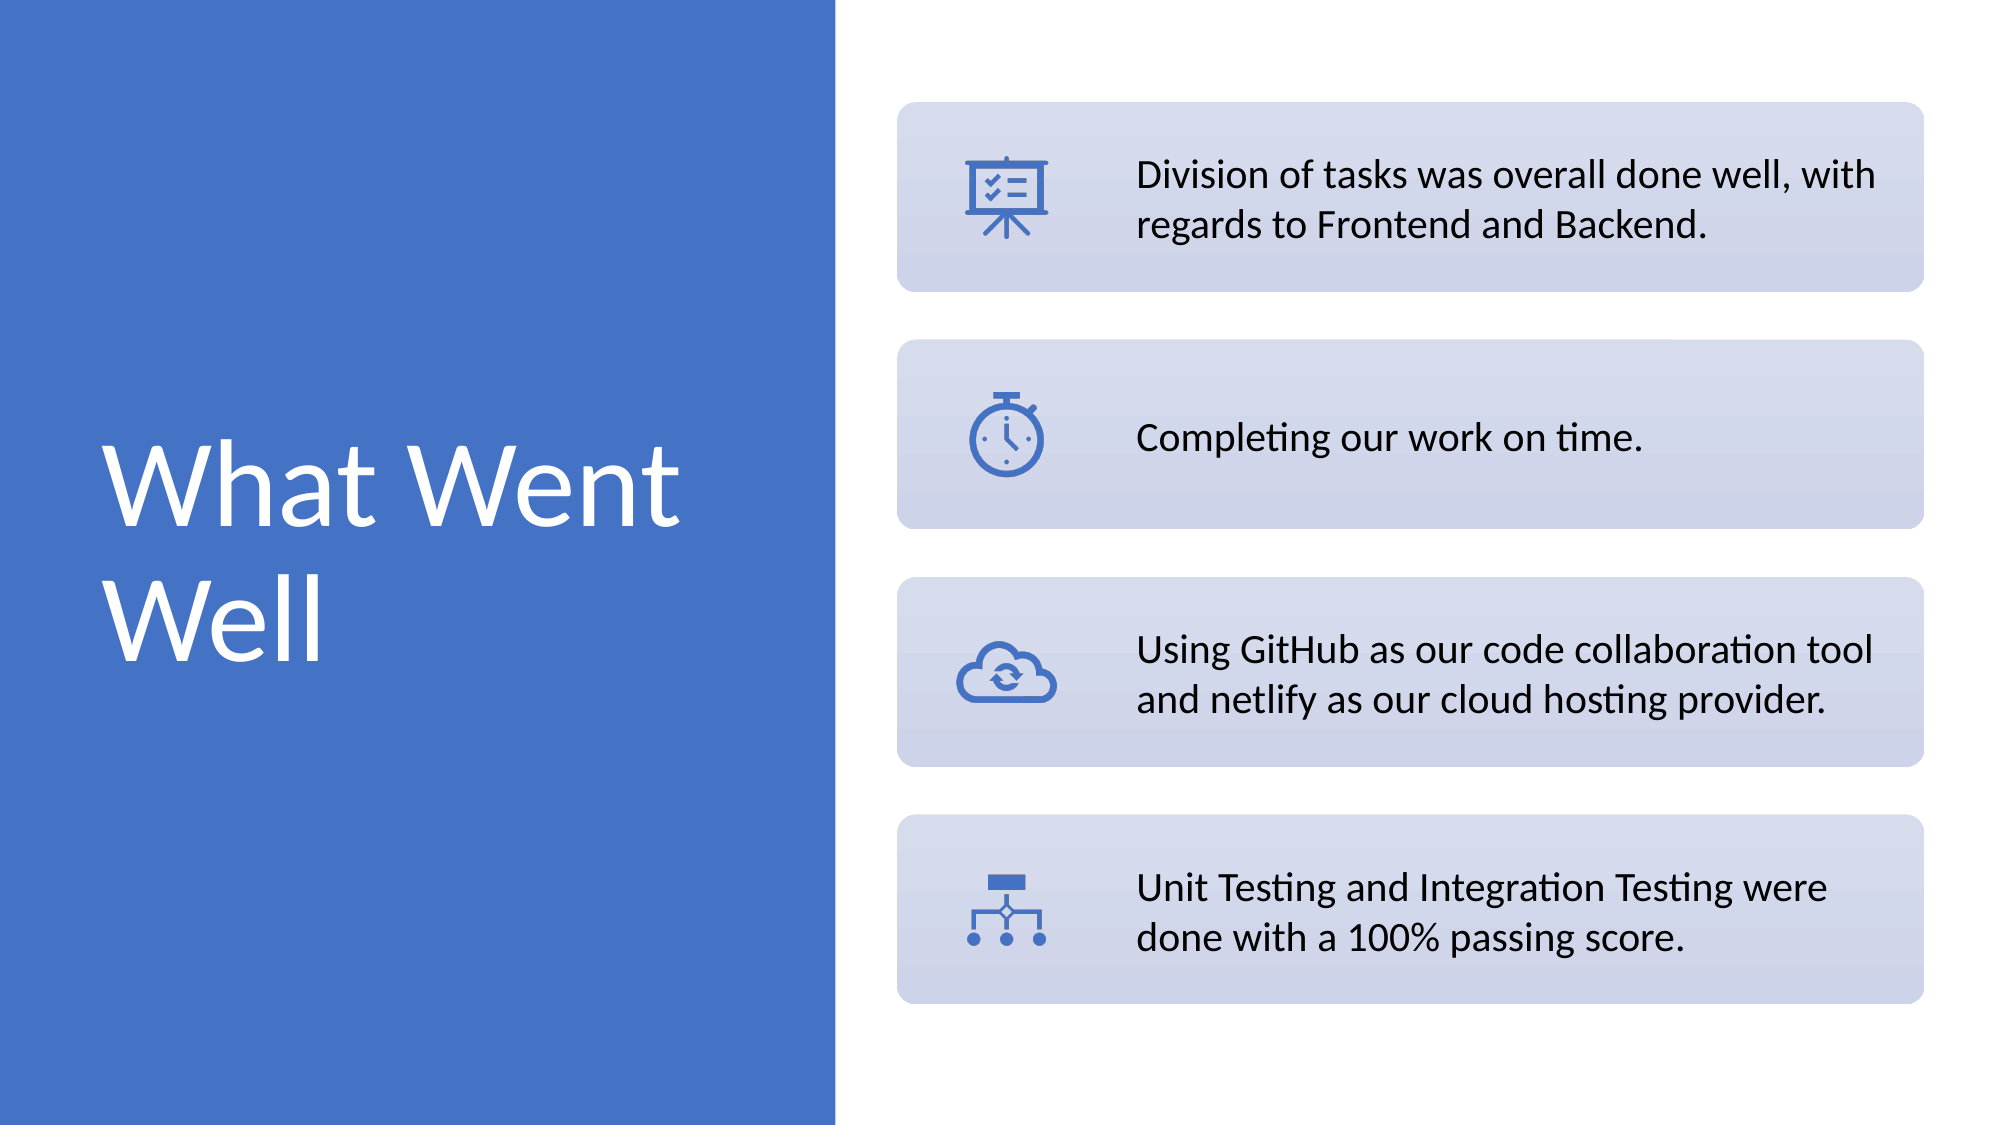

# What Went Well
Division of tasks was overall done well, with regards to Frontend and Backend.
Completing our work on time.
Using GitHub as our code collaboration tool and netlify as our cloud hosting provider.
Unit Testing and Integration Testing were done with a 100% passing score.